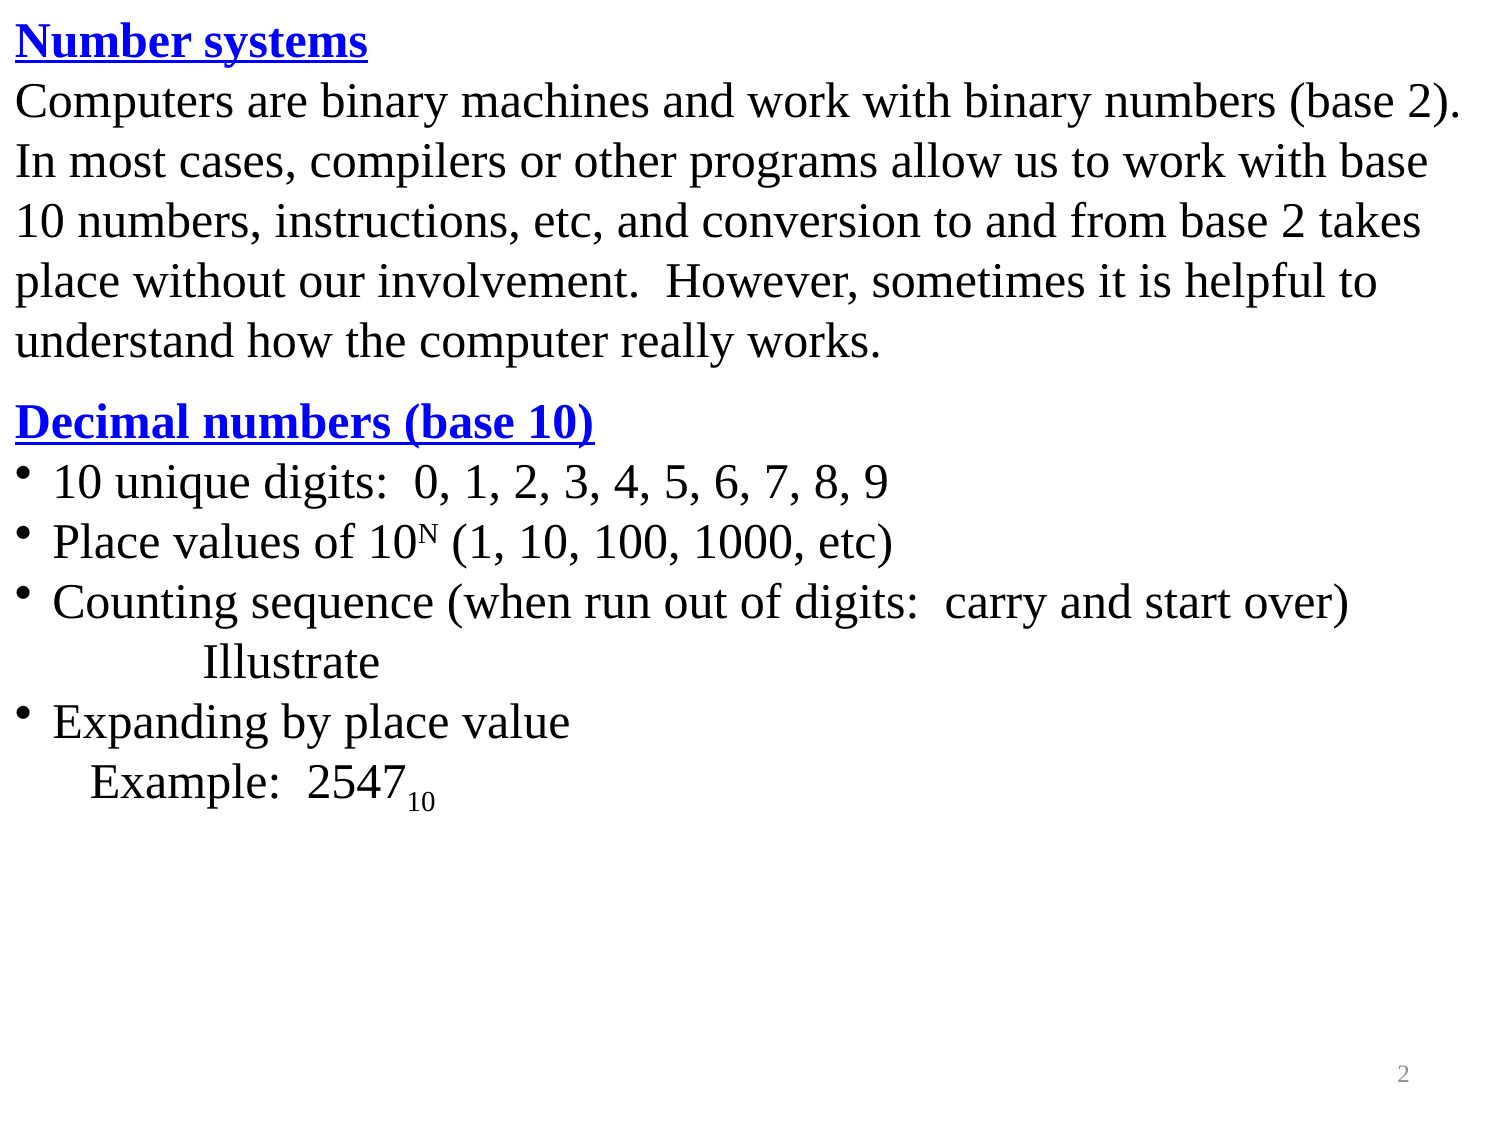

Number systems
Computers are binary machines and work with binary numbers (base 2).  In most cases, compilers or other programs allow us to work with base 10 numbers, instructions, etc, and conversion to and from base 2 takes place without our involvement.  However, sometimes it is helpful to understand how the computer really works.
Decimal numbers (base 10)
10 unique digits:  0, 1, 2, 3, 4, 5, 6, 7, 8, 9
Place values of 10N (1, 10, 100, 1000, etc)
Counting sequence (when run out of digits:  carry and start over)
		Illustrate
Expanding by place value
Example:  254710

2